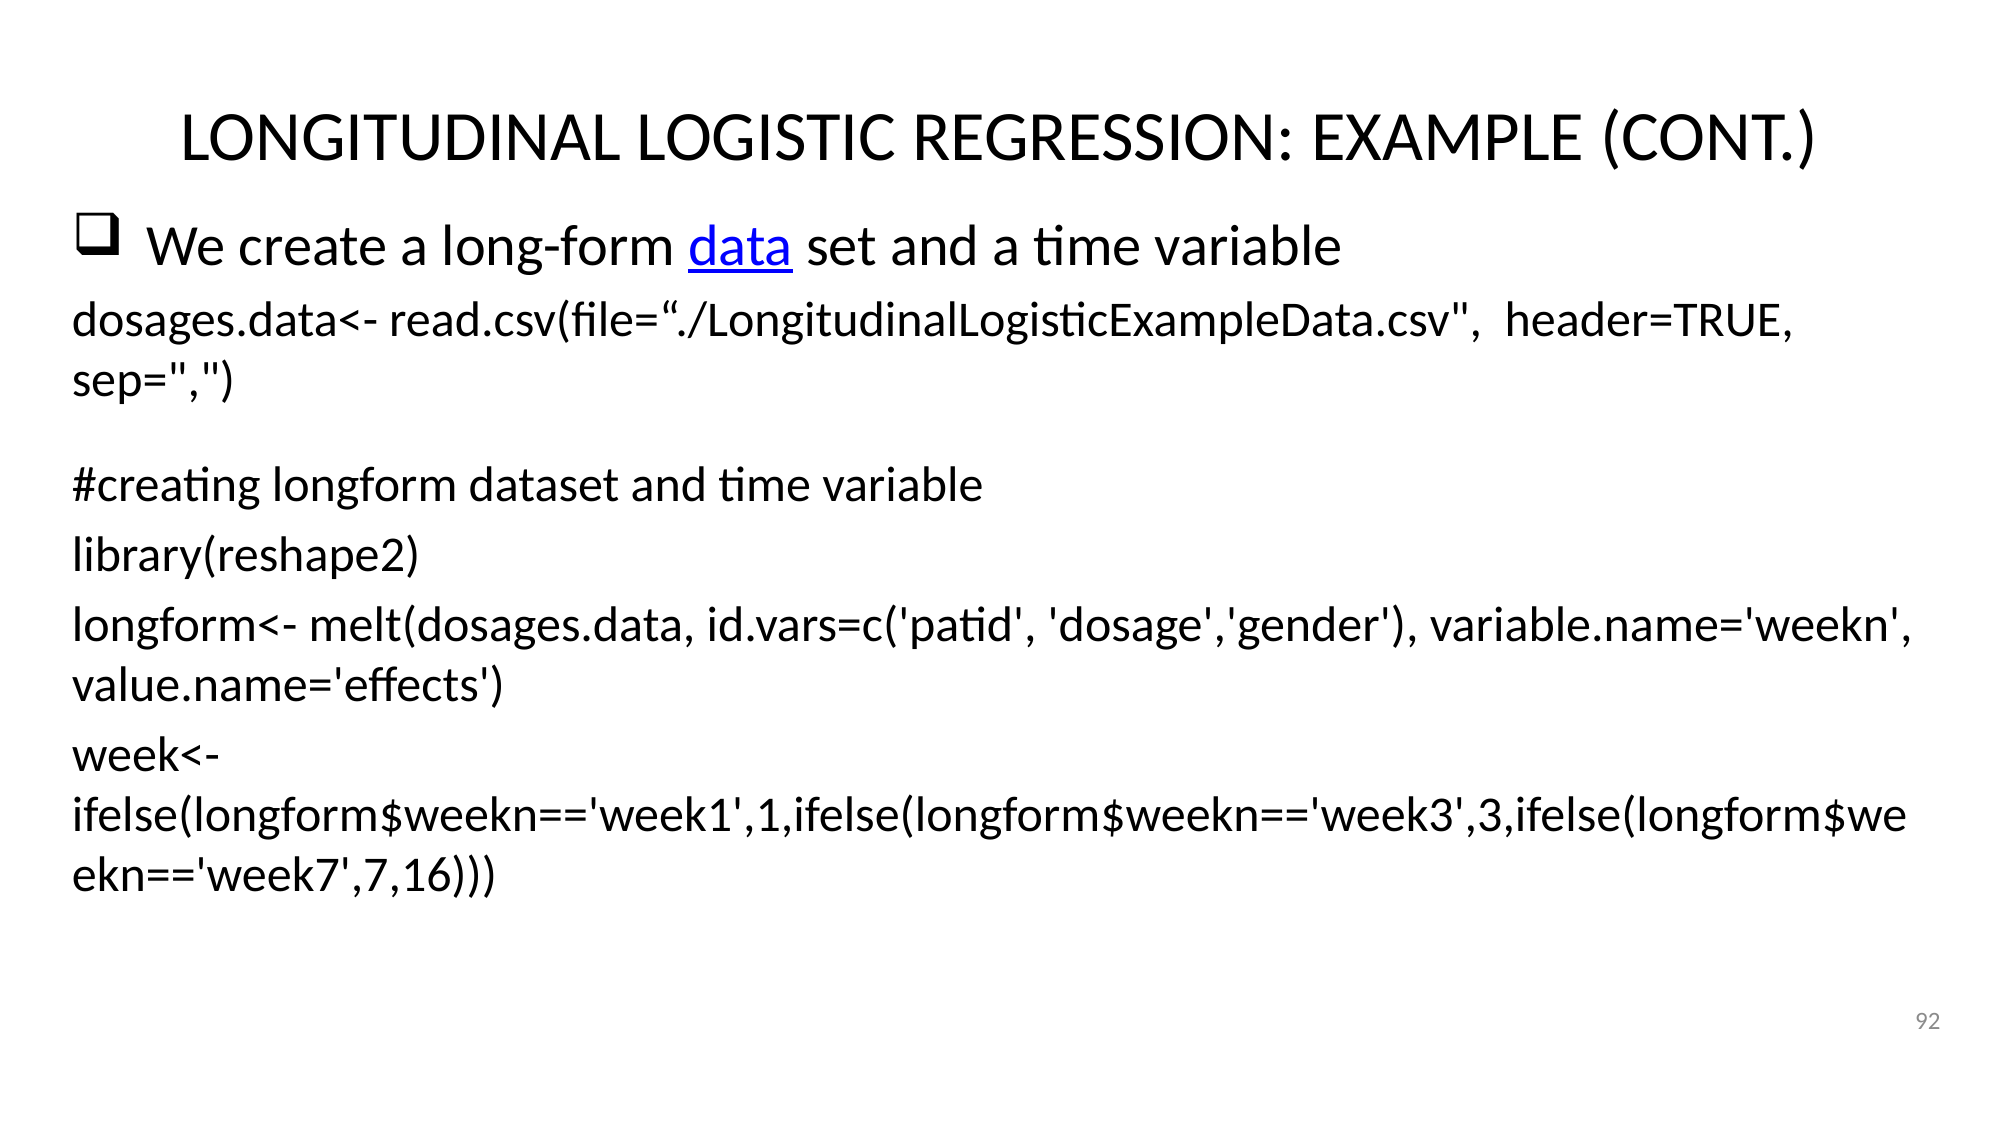

LONGITUDINAL LOGISTIC REGRESSION: EXAMPLE (CONT.)
We create a long-form data set and a time variable
dosages.data<- read.csv(file=“./LongitudinalLogisticExampleData.csv",  header=TRUE, sep=",")

#creating longform dataset and time variable
library(reshape2)
longform<- melt(dosages.data, id.vars=c('patid', 'dosage','gender'), variable.name='weekn', value.name='effects')
week<- ifelse(longform$weekn=='week1',1,ifelse(longform$weekn=='week3',3,ifelse(longform$weekn=='week7',7,16)))

92